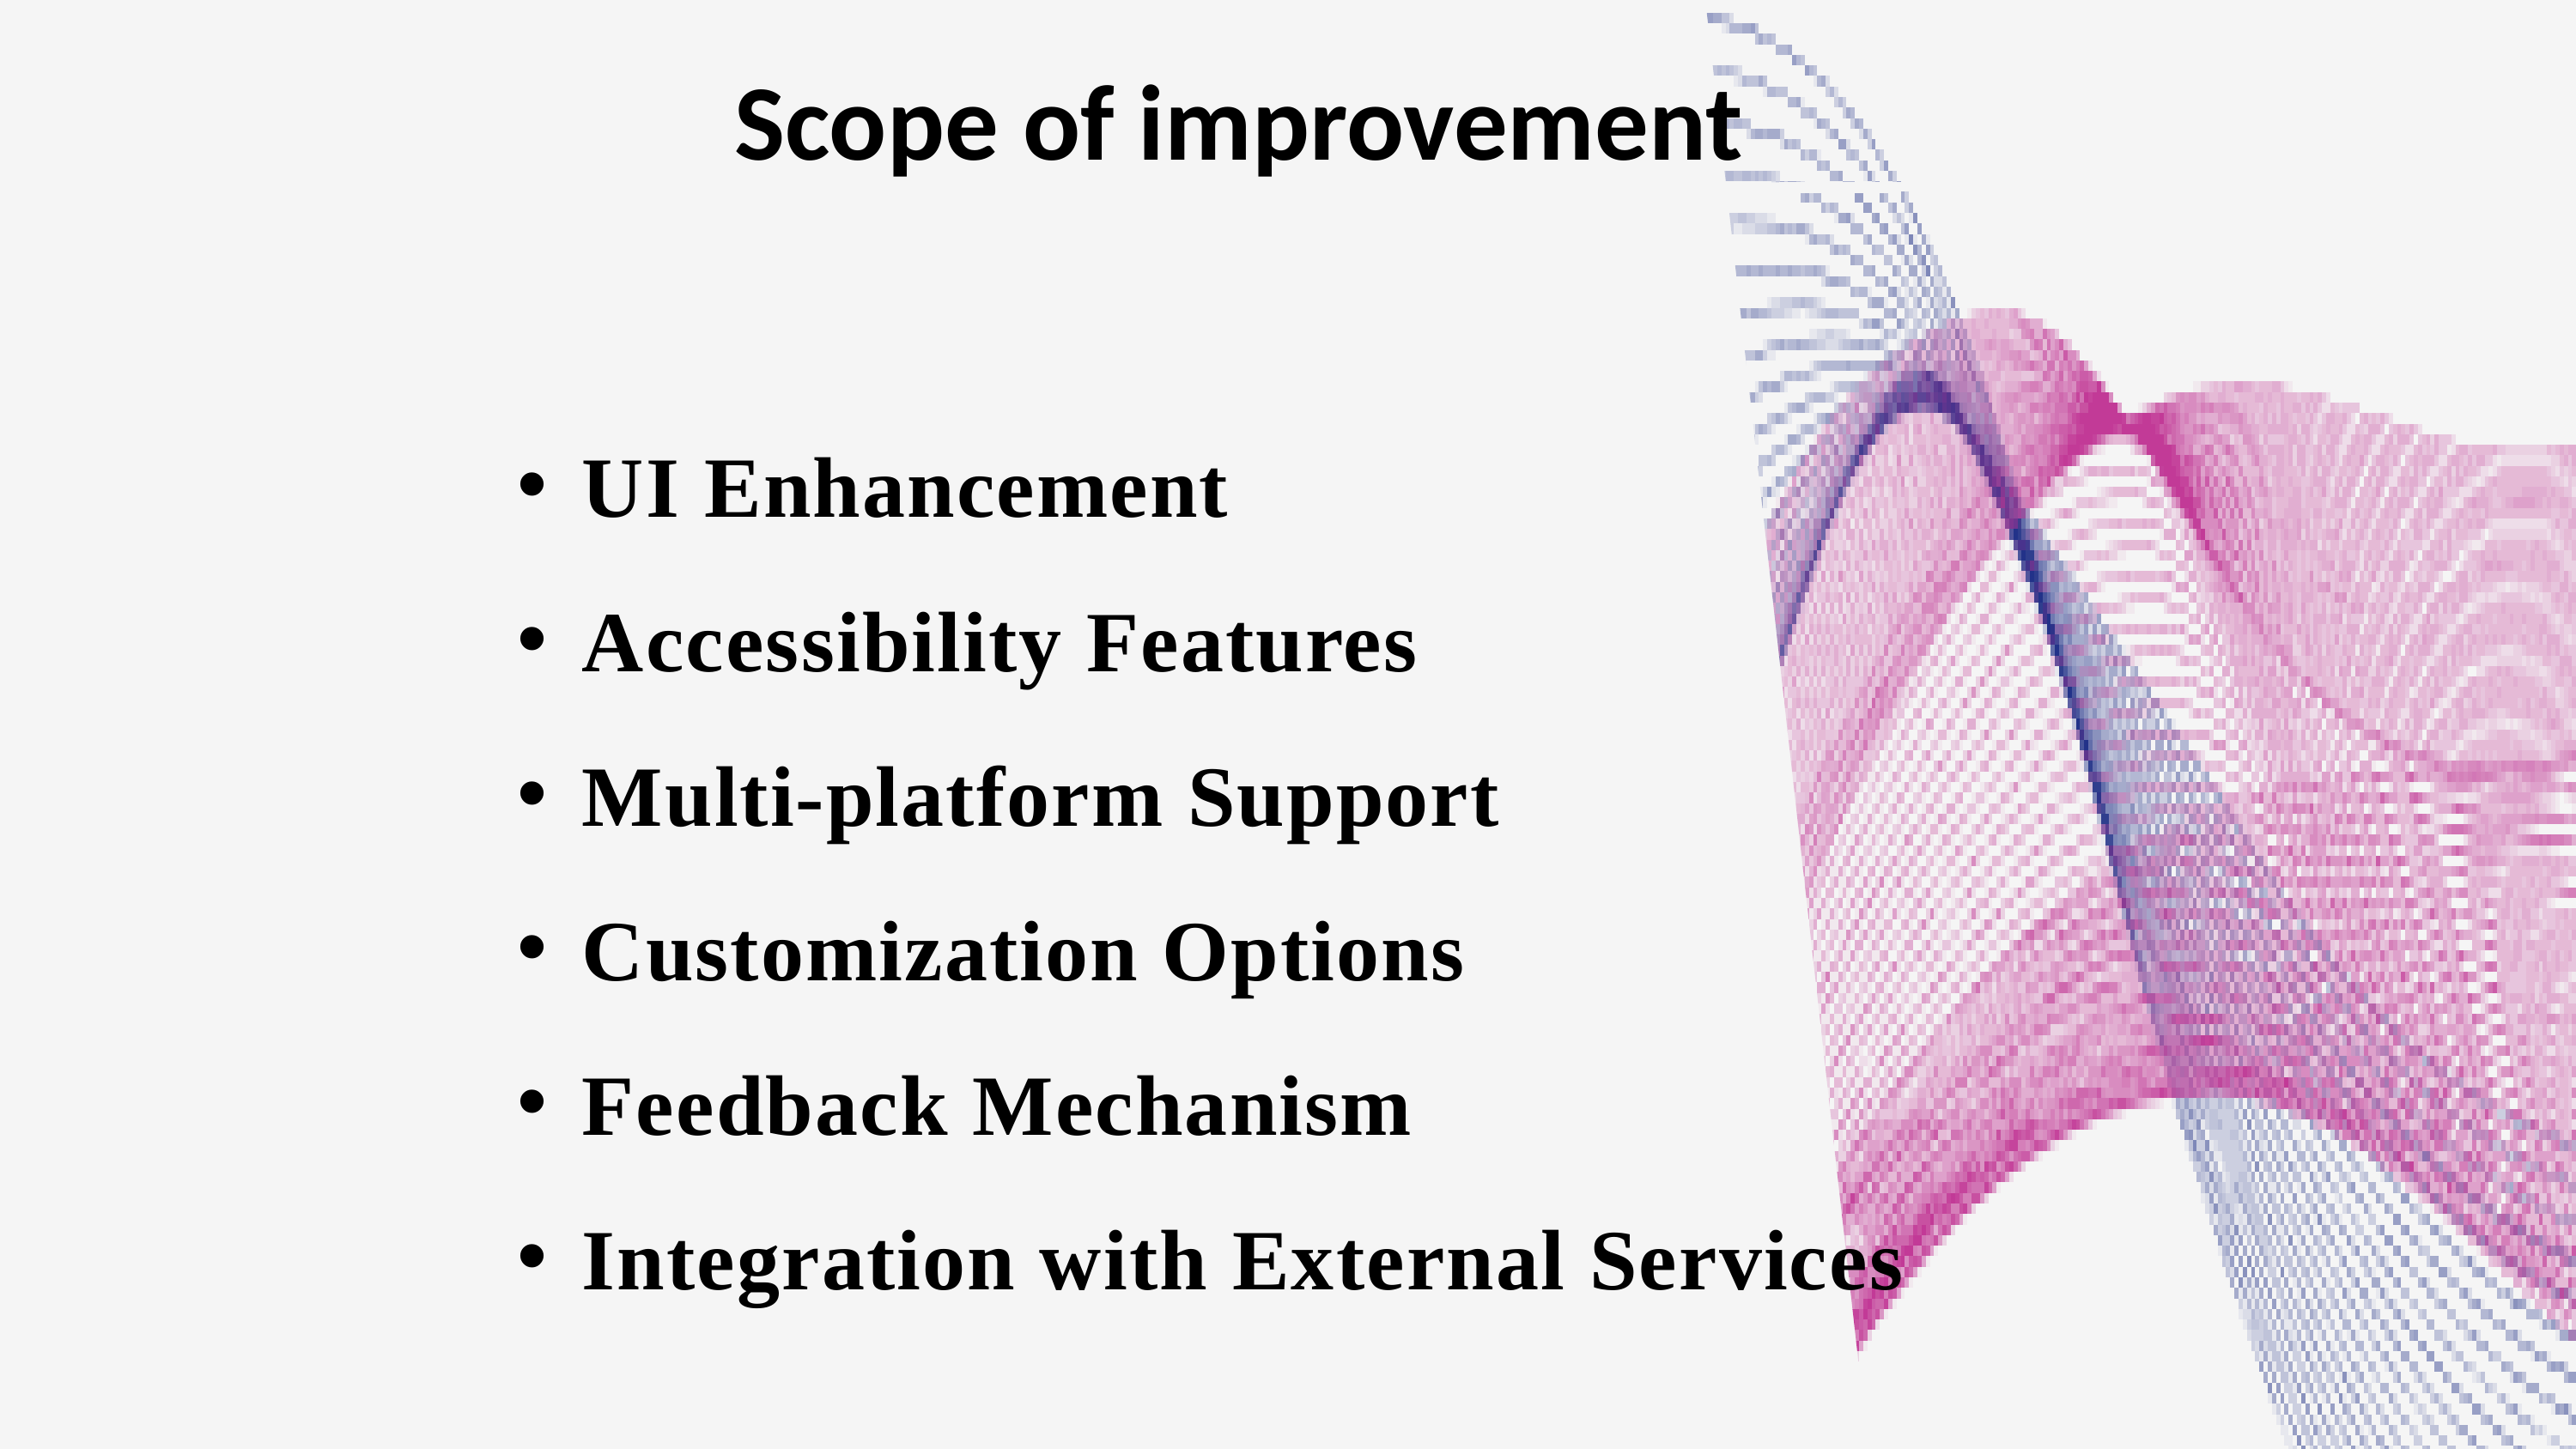

Scope of improvement

UI Enhancement
Accessibility Features
Multi-platform Support
Customization Options
Feedback Mechanism
Integration with External Services